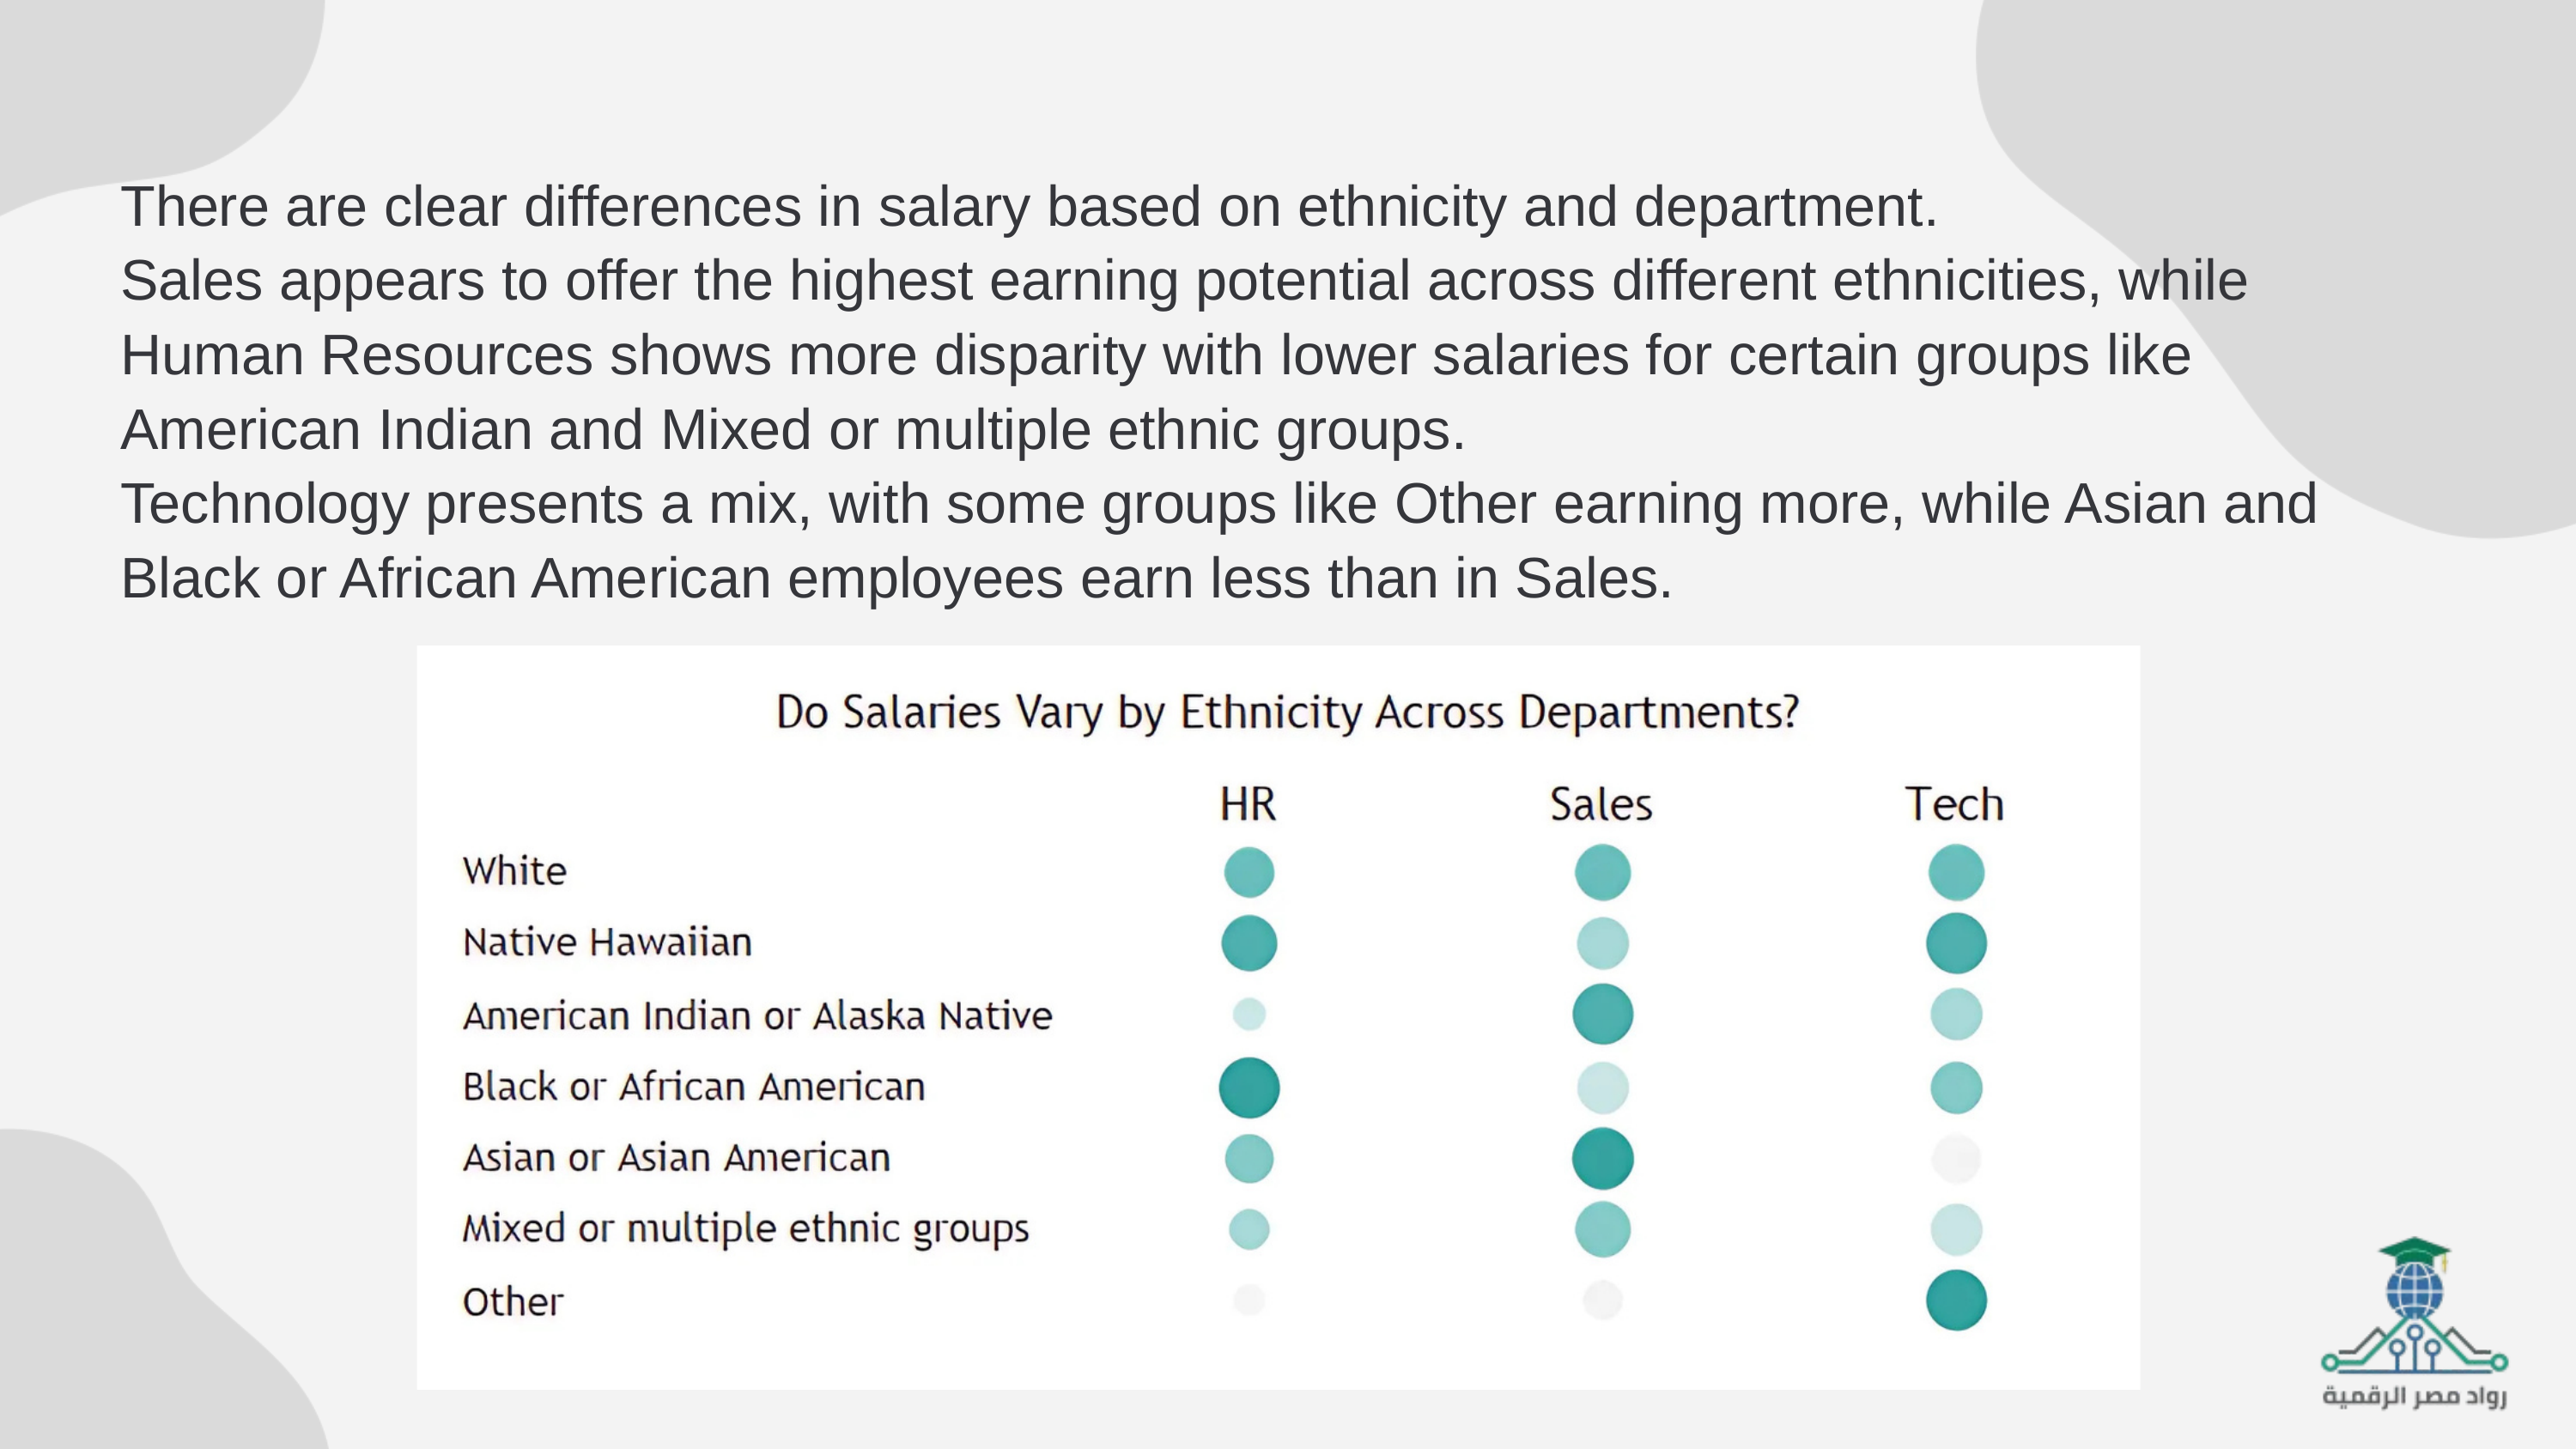

There are clear differences in salary based on ethnicity and department.
Sales appears to offer the highest earning potential across different ethnicities, while Human Resources shows more disparity with lower salaries for certain groups like American Indian and Mixed or multiple ethnic groups.
Technology presents a mix, with some groups like Other earning more, while Asian and Black or African American employees earn less than in Sales.